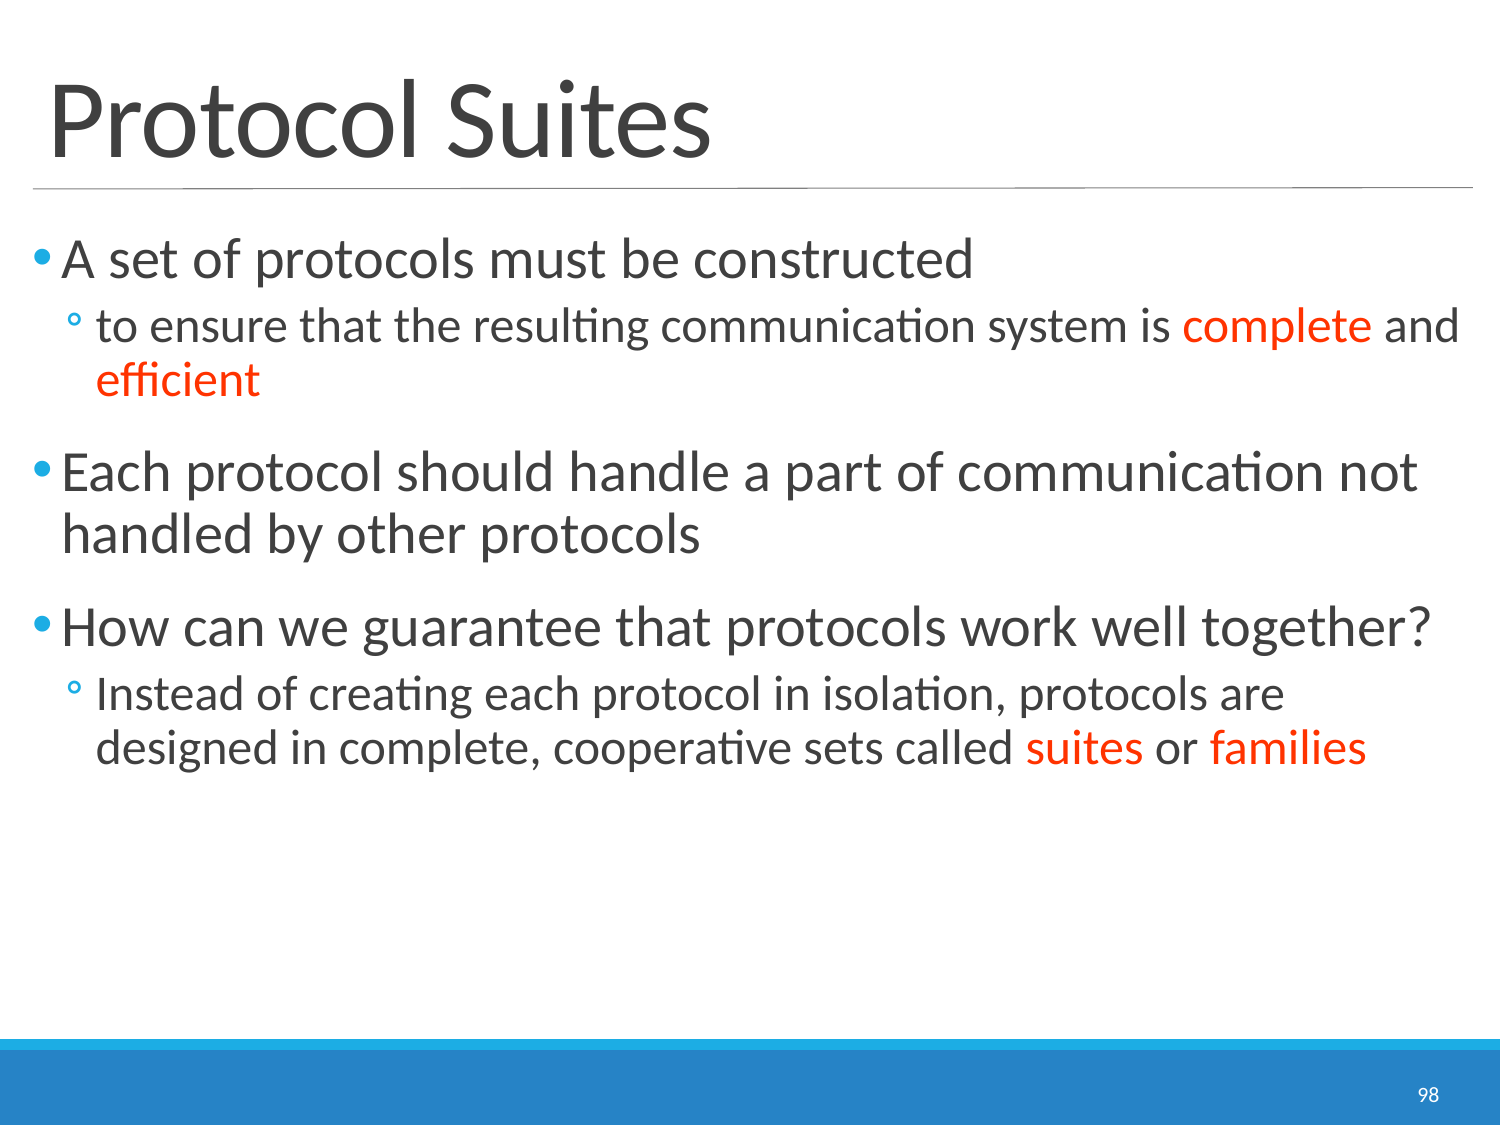

# Protocol Suites
A set of protocols must be constructed
to ensure that the resulting communication system is complete and efficient
Each protocol should handle a part of communication not handled by other protocols
How can we guarantee that protocols work well together?
Instead of creating each protocol in isolation, protocols are designed in complete, cooperative sets called suites or families